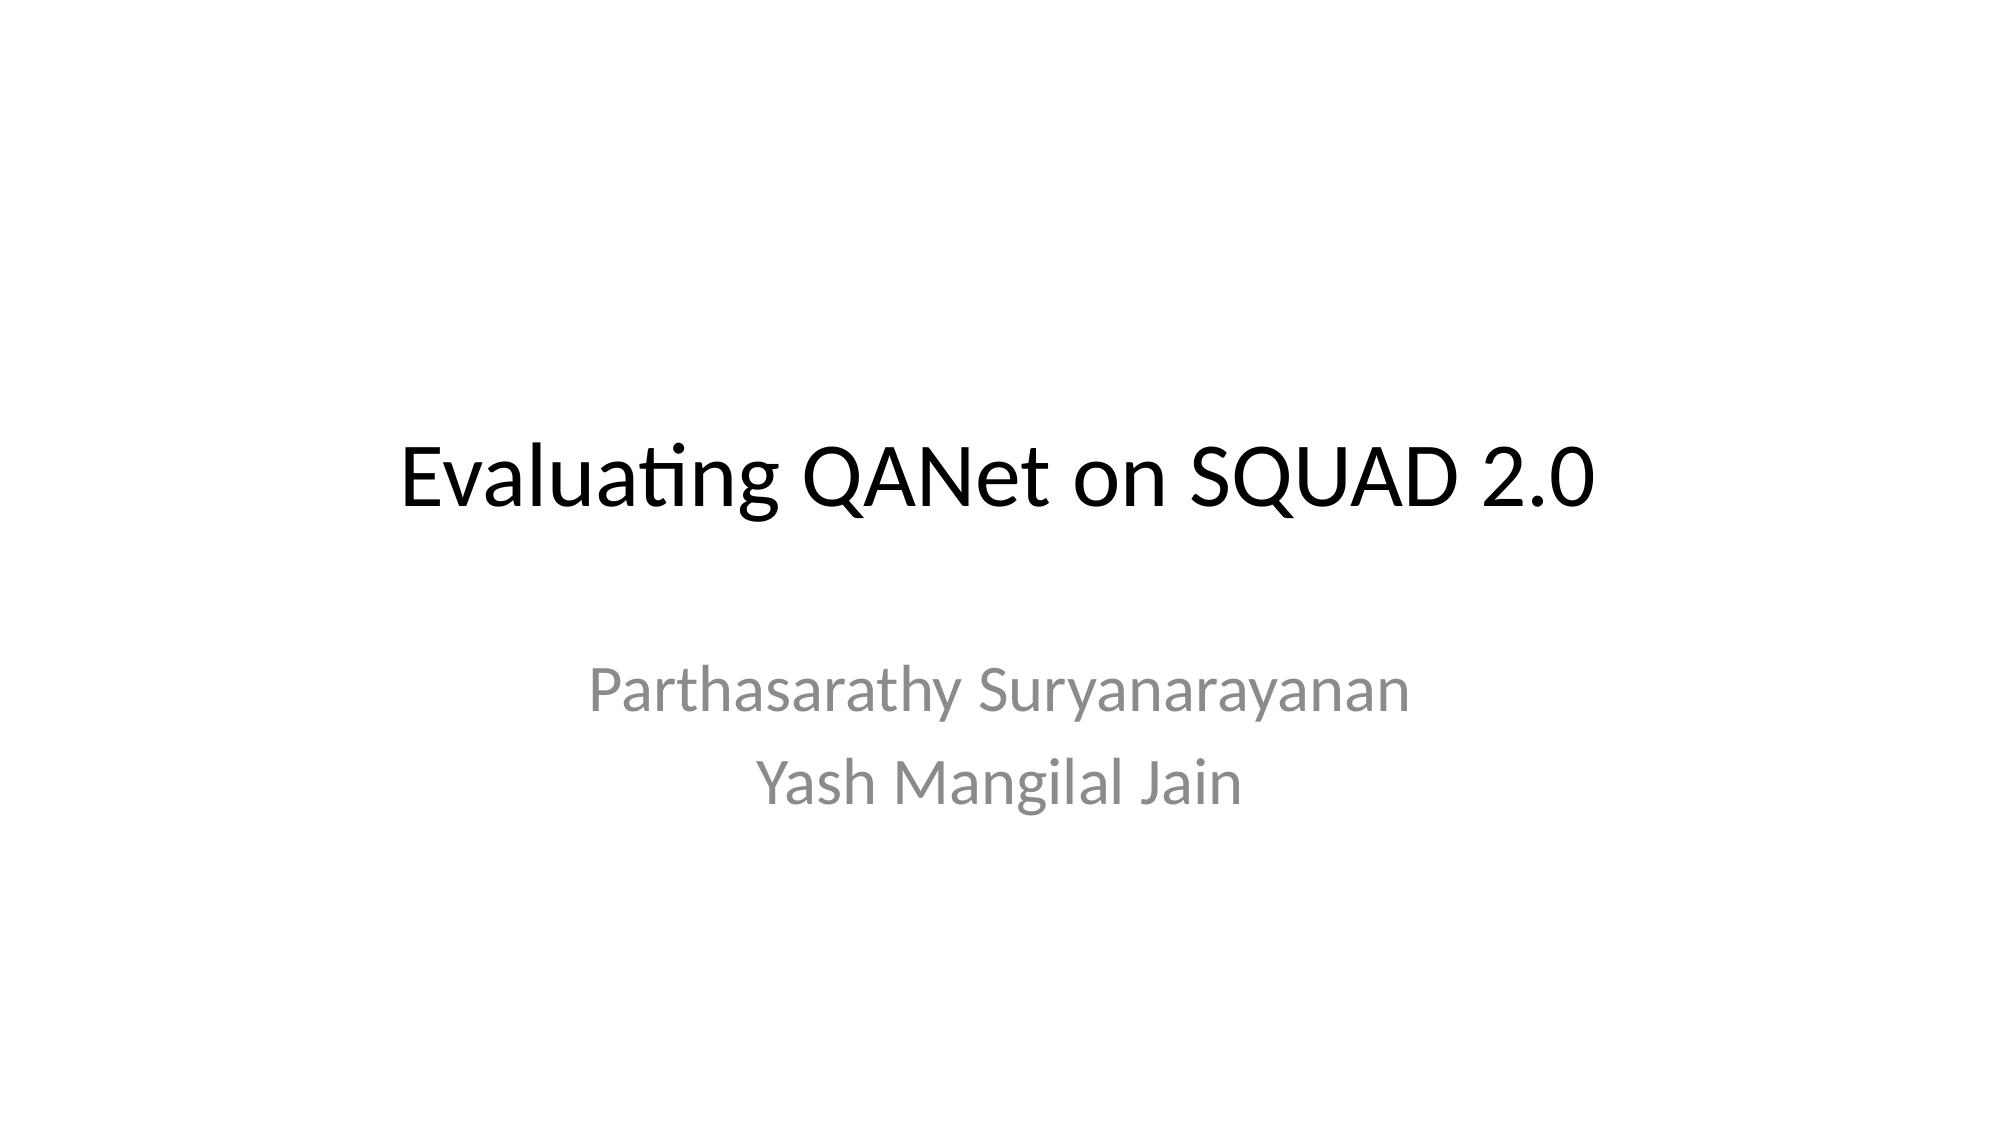

# Evaluating QANet on SQUAD 2.0
Parthasarathy Suryanarayanan
Yash Mangilal Jain